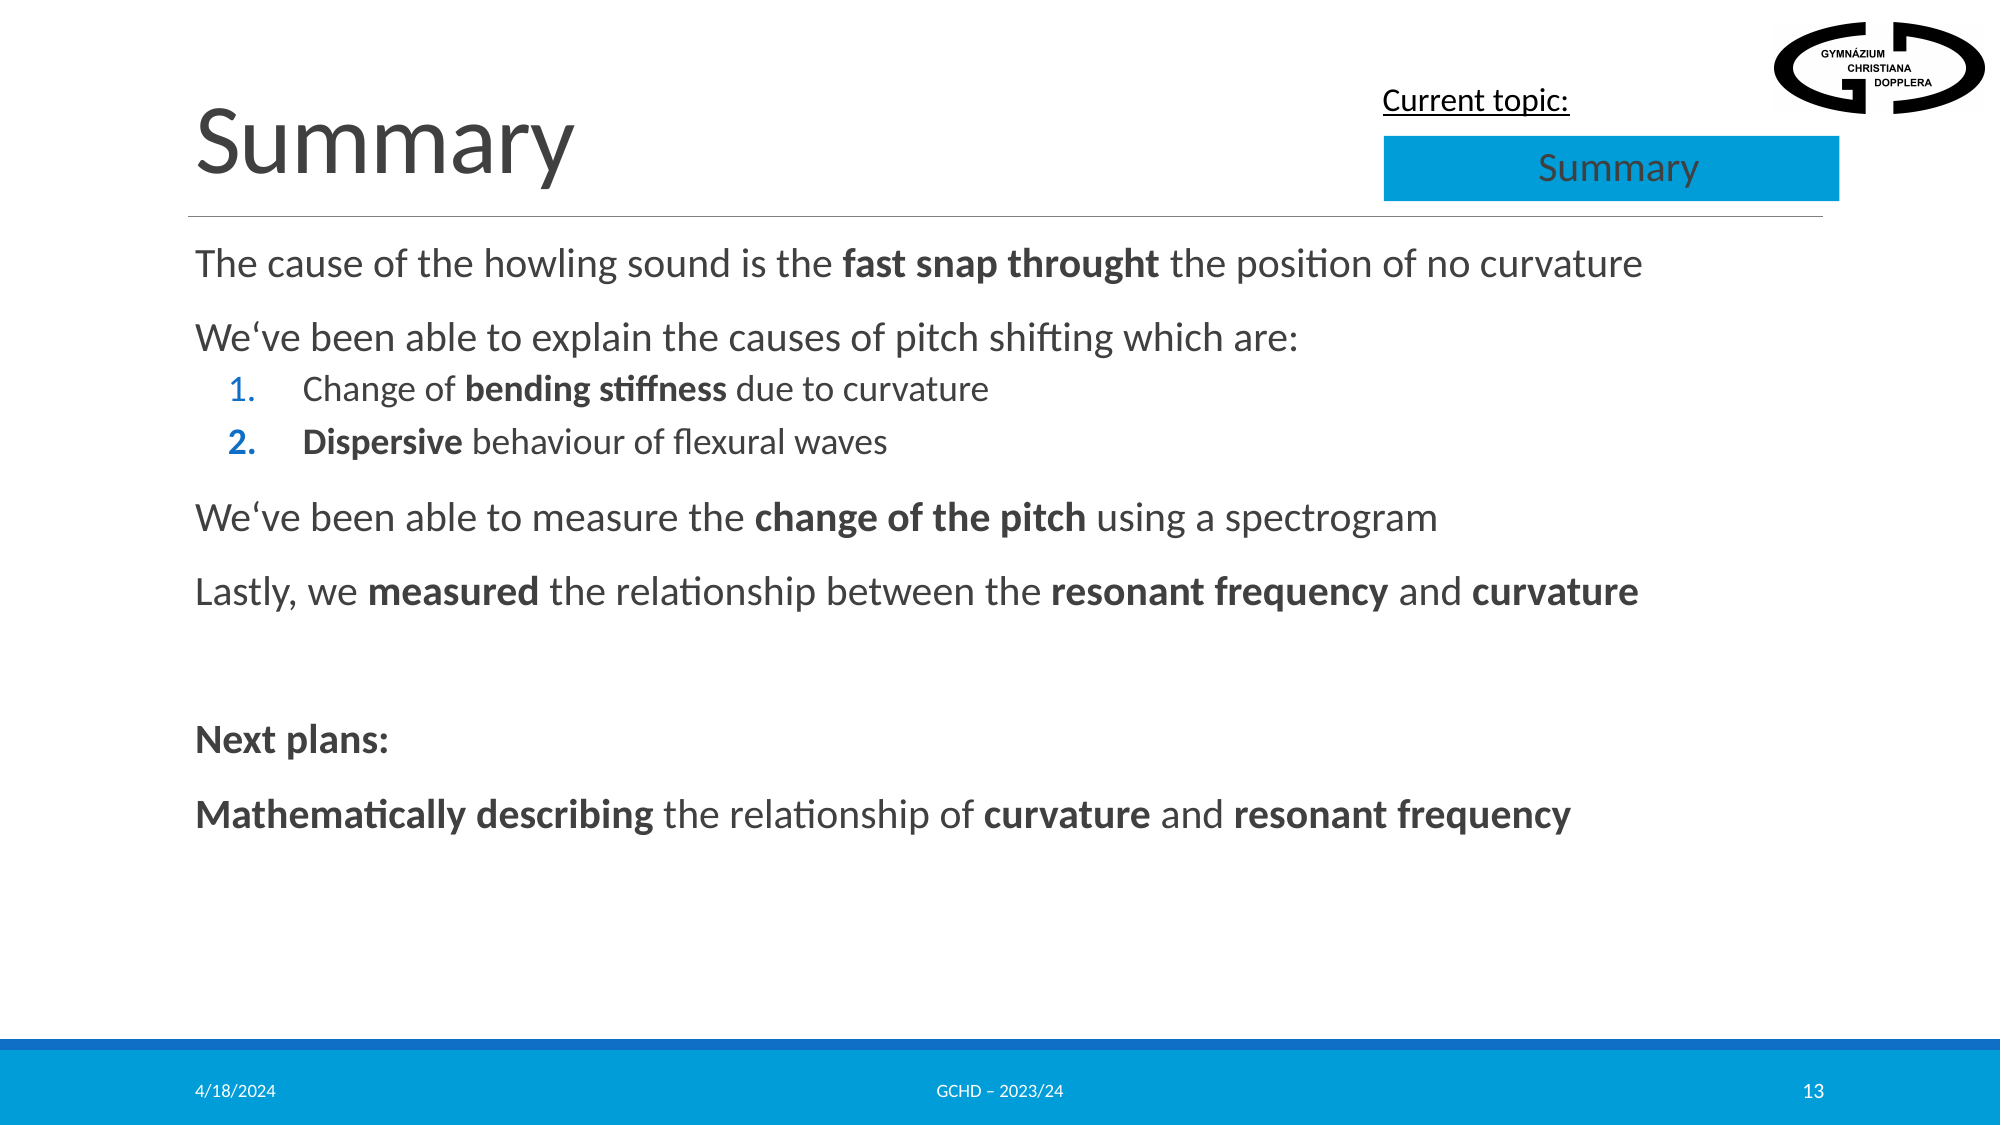

# Summary
Summary
The cause of the howling sound is the fast snap throught the position of no curvature
We‘ve been able to explain the causes of pitch shifting which are:
Change of bending stiffness due to curvature
Dispersive behaviour of flexural waves
We‘ve been able to measure the change of the pitch using a spectrogram
Lastly, we measured the relationship between the resonant frequency and curvature

Next plans:
Mathematically describing the relationship of curvature and resonant frequency
4/18/2024
GCHD – 2023/24
13